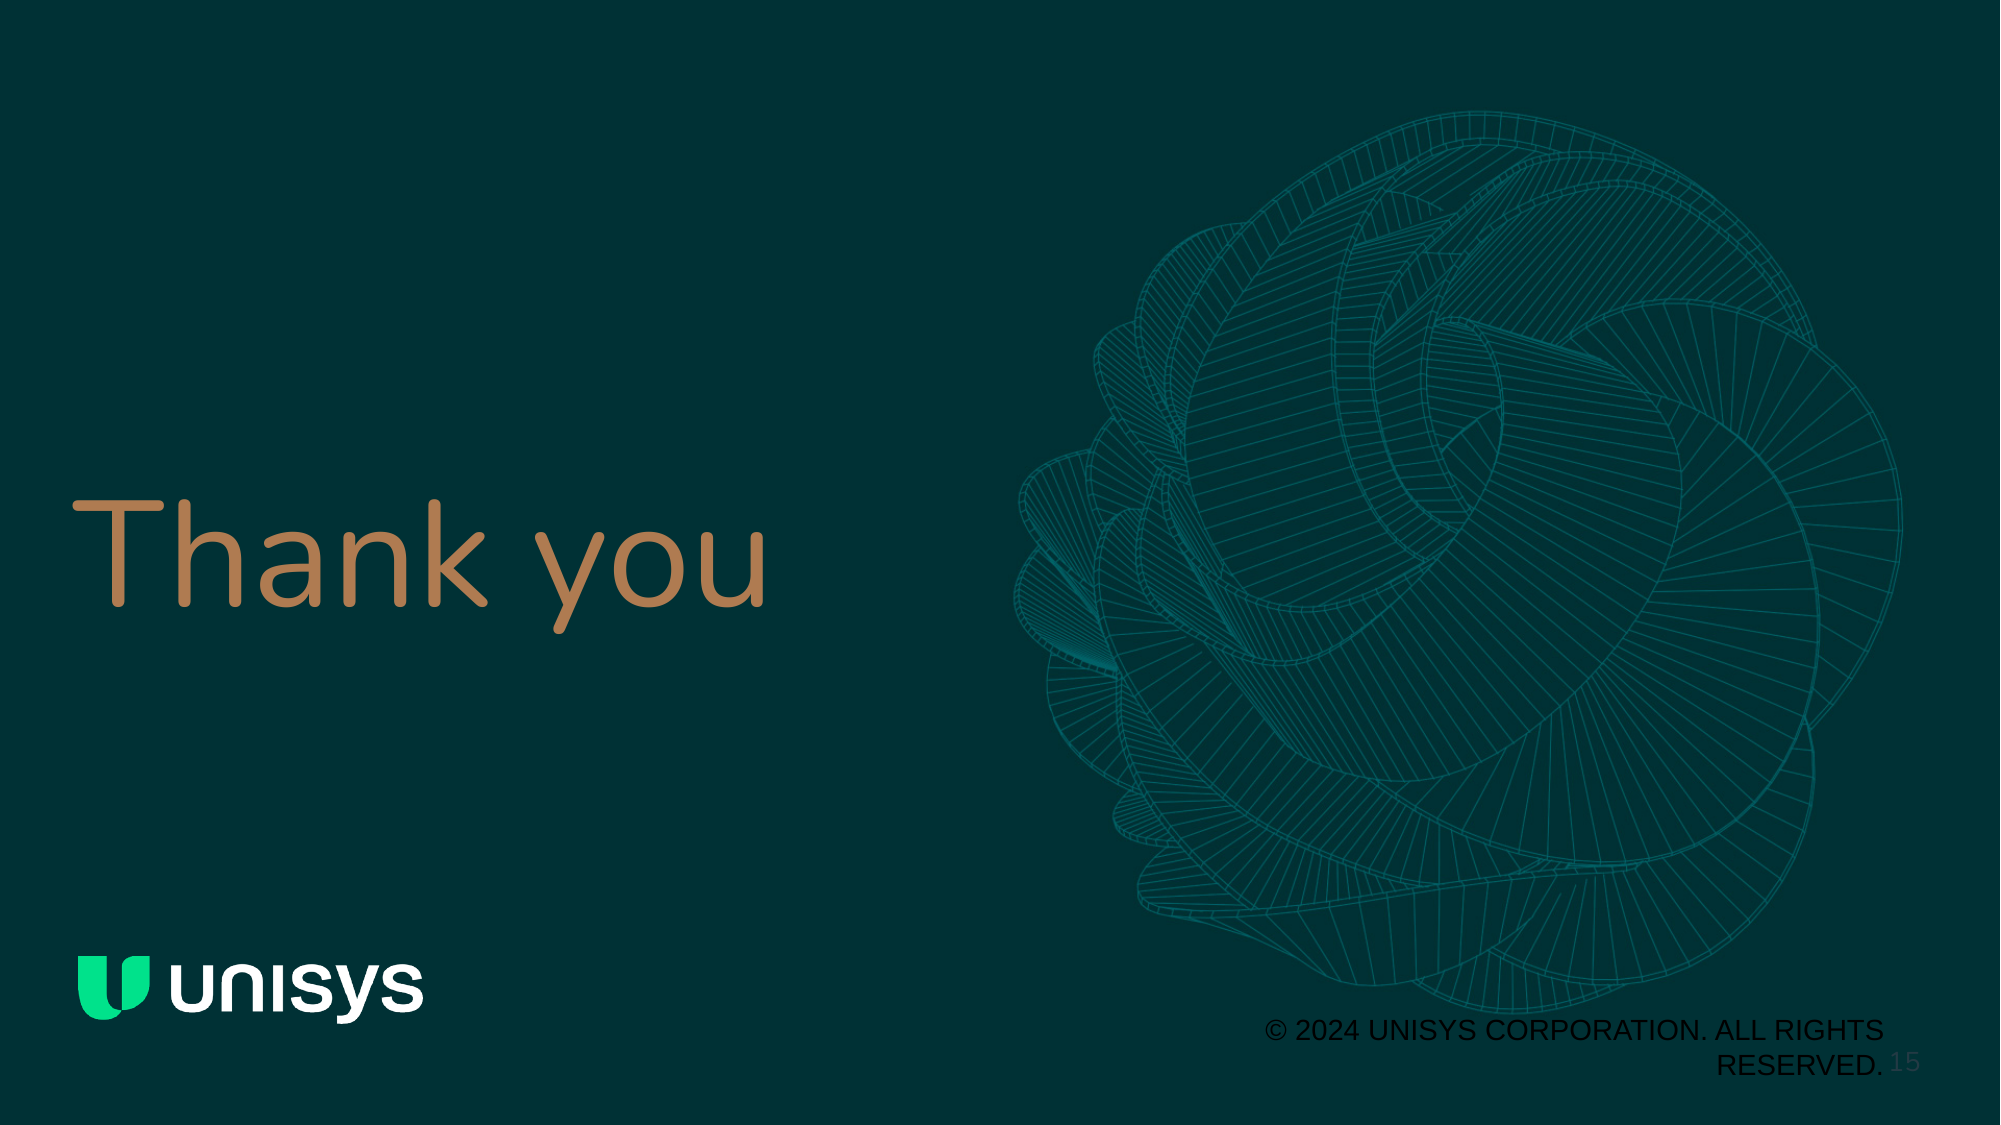

# Thank you
© 2024 UNISYS CORPORATION. ALL RIGHTS RESERVED.
15